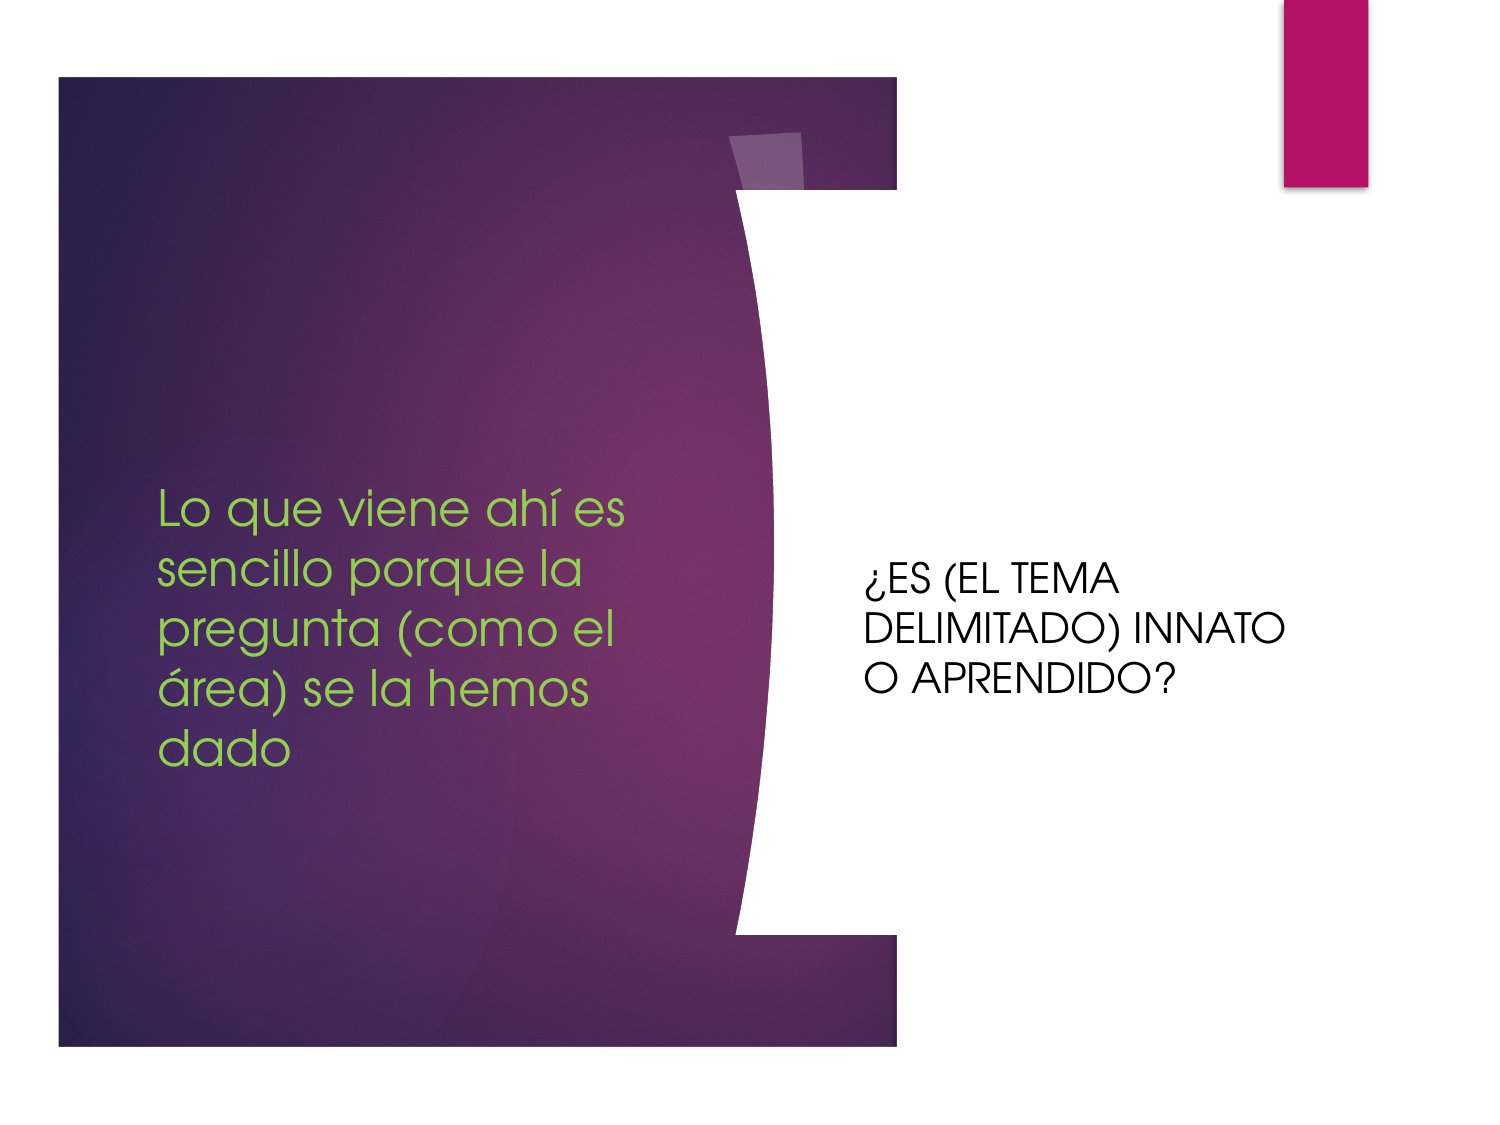

¿es (el tema delimitado) innato o aprendido?
# Lo que viene ahí es sencillo porque la pregunta (como el área) se la hemos dado